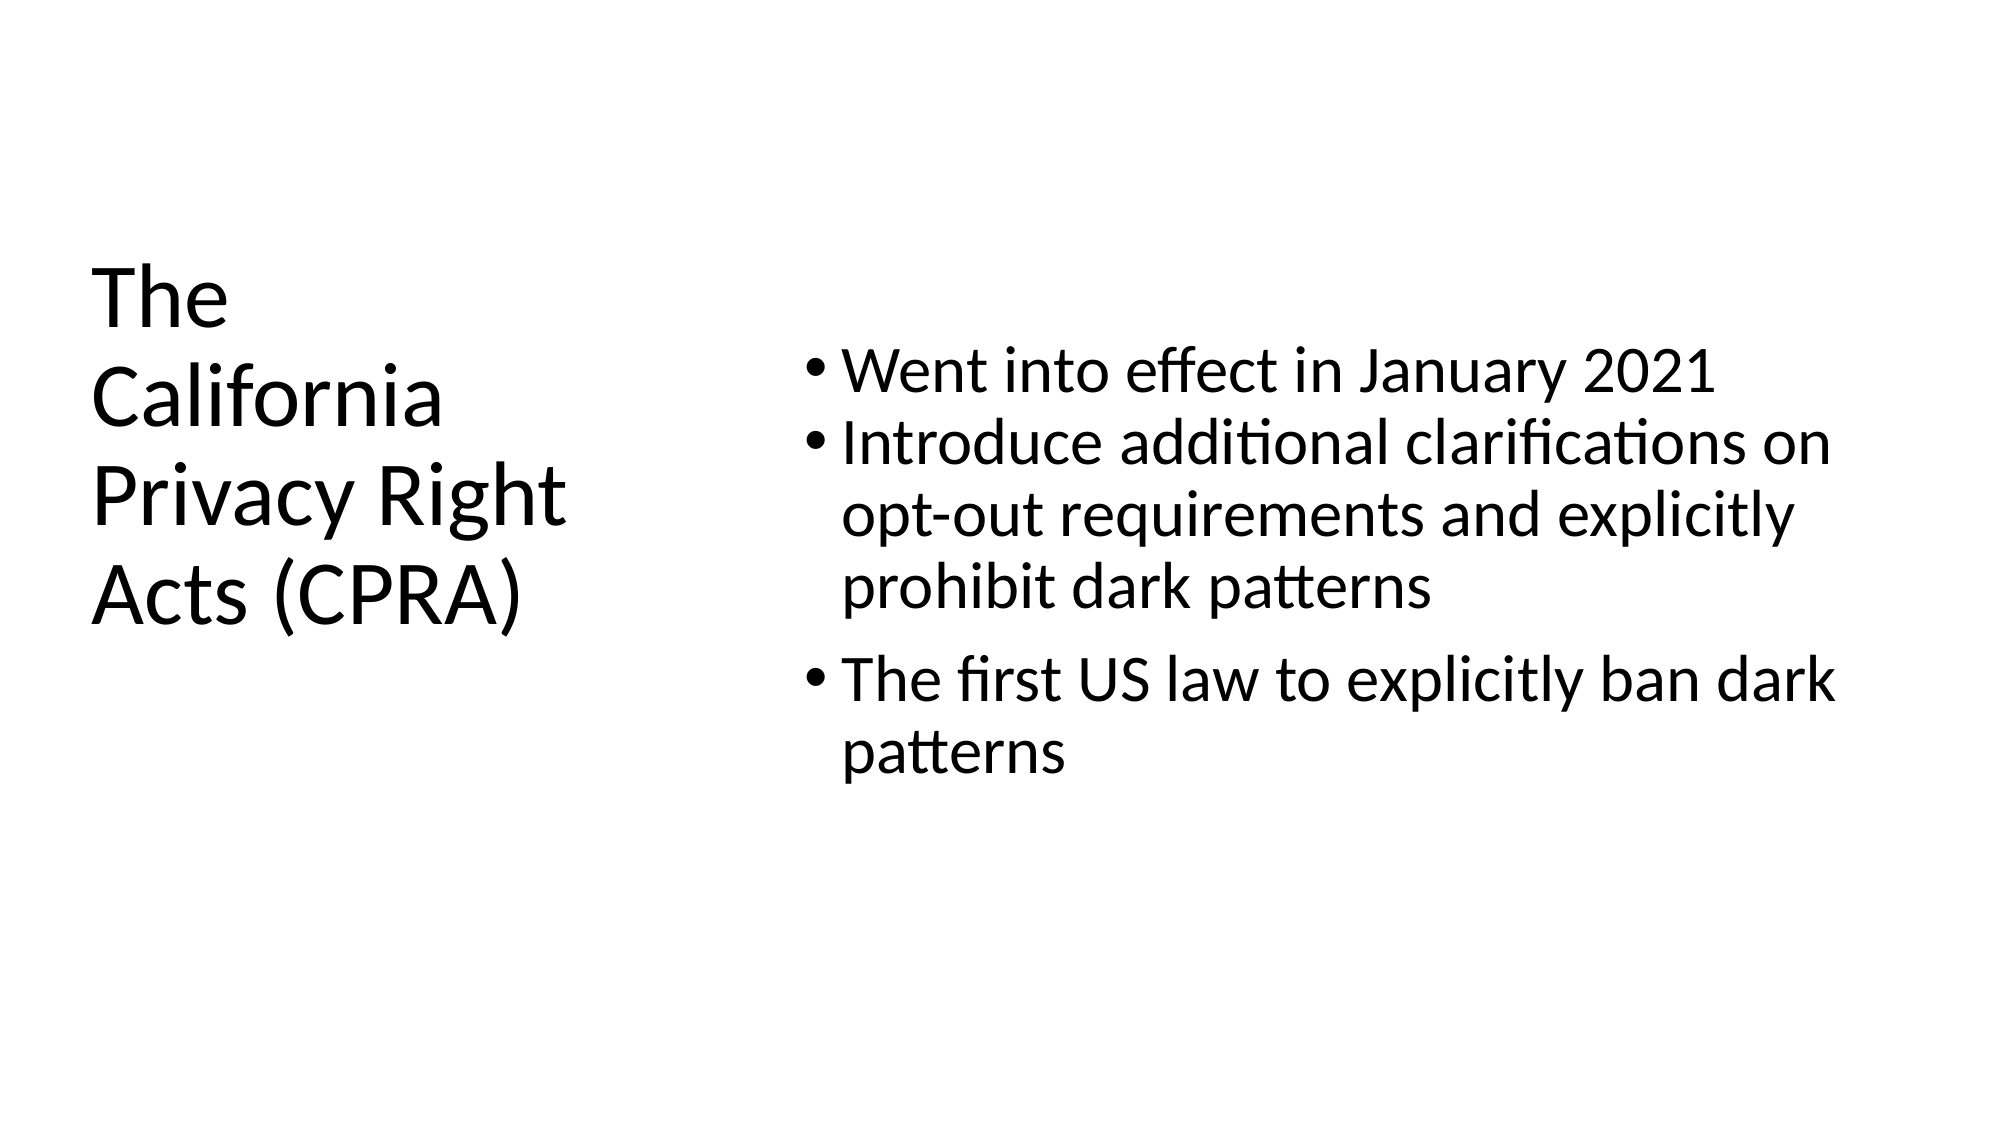

# The California Privacy Right Acts (CPRA)
Went into effect in January 2021
Introduce additional clarifications on opt-out requirements and explicitly prohibit dark patterns
The first US law to explicitly ban dark patterns